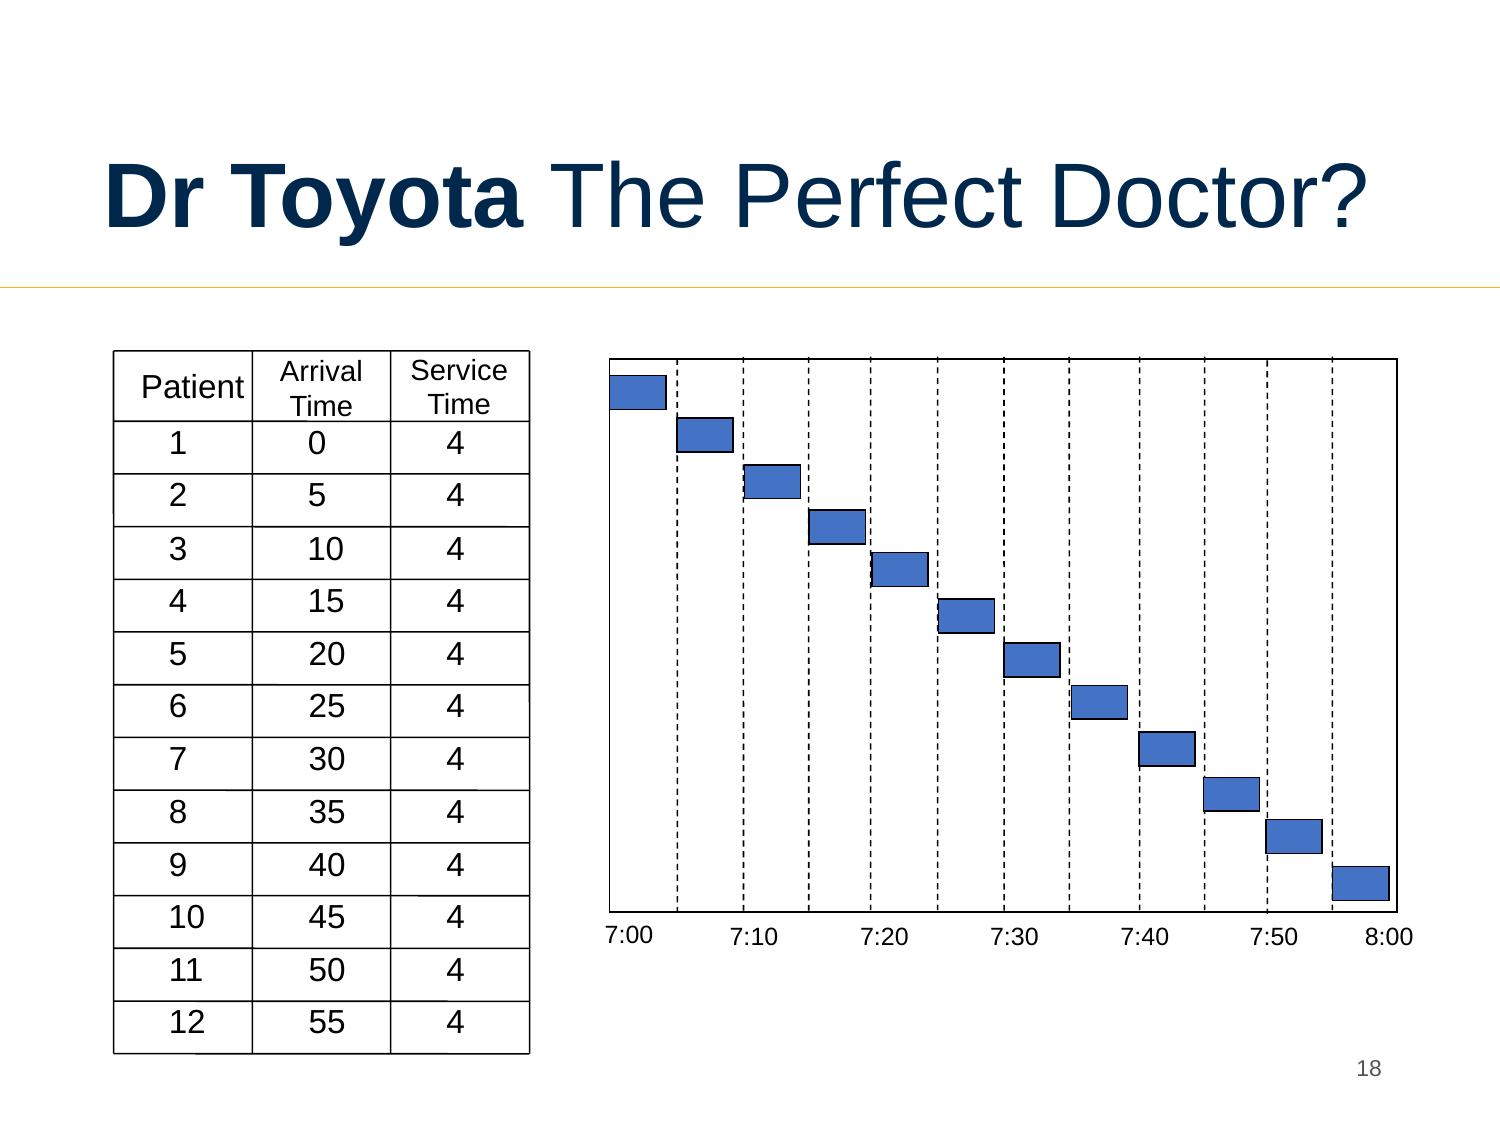

# Dr Toyota The Perfect Doctor?

Service
Time

Arrival
Time
Patient
1
0
4

2
5
4

3
10
4

4
15
4

5
20
4
6
25
4

7
30
4
8
35
4

9
40
4

10
45
4

11
50
4
12
55
4

7:00
7:10
7:20
7:30
7:40
7:50
8:00

18